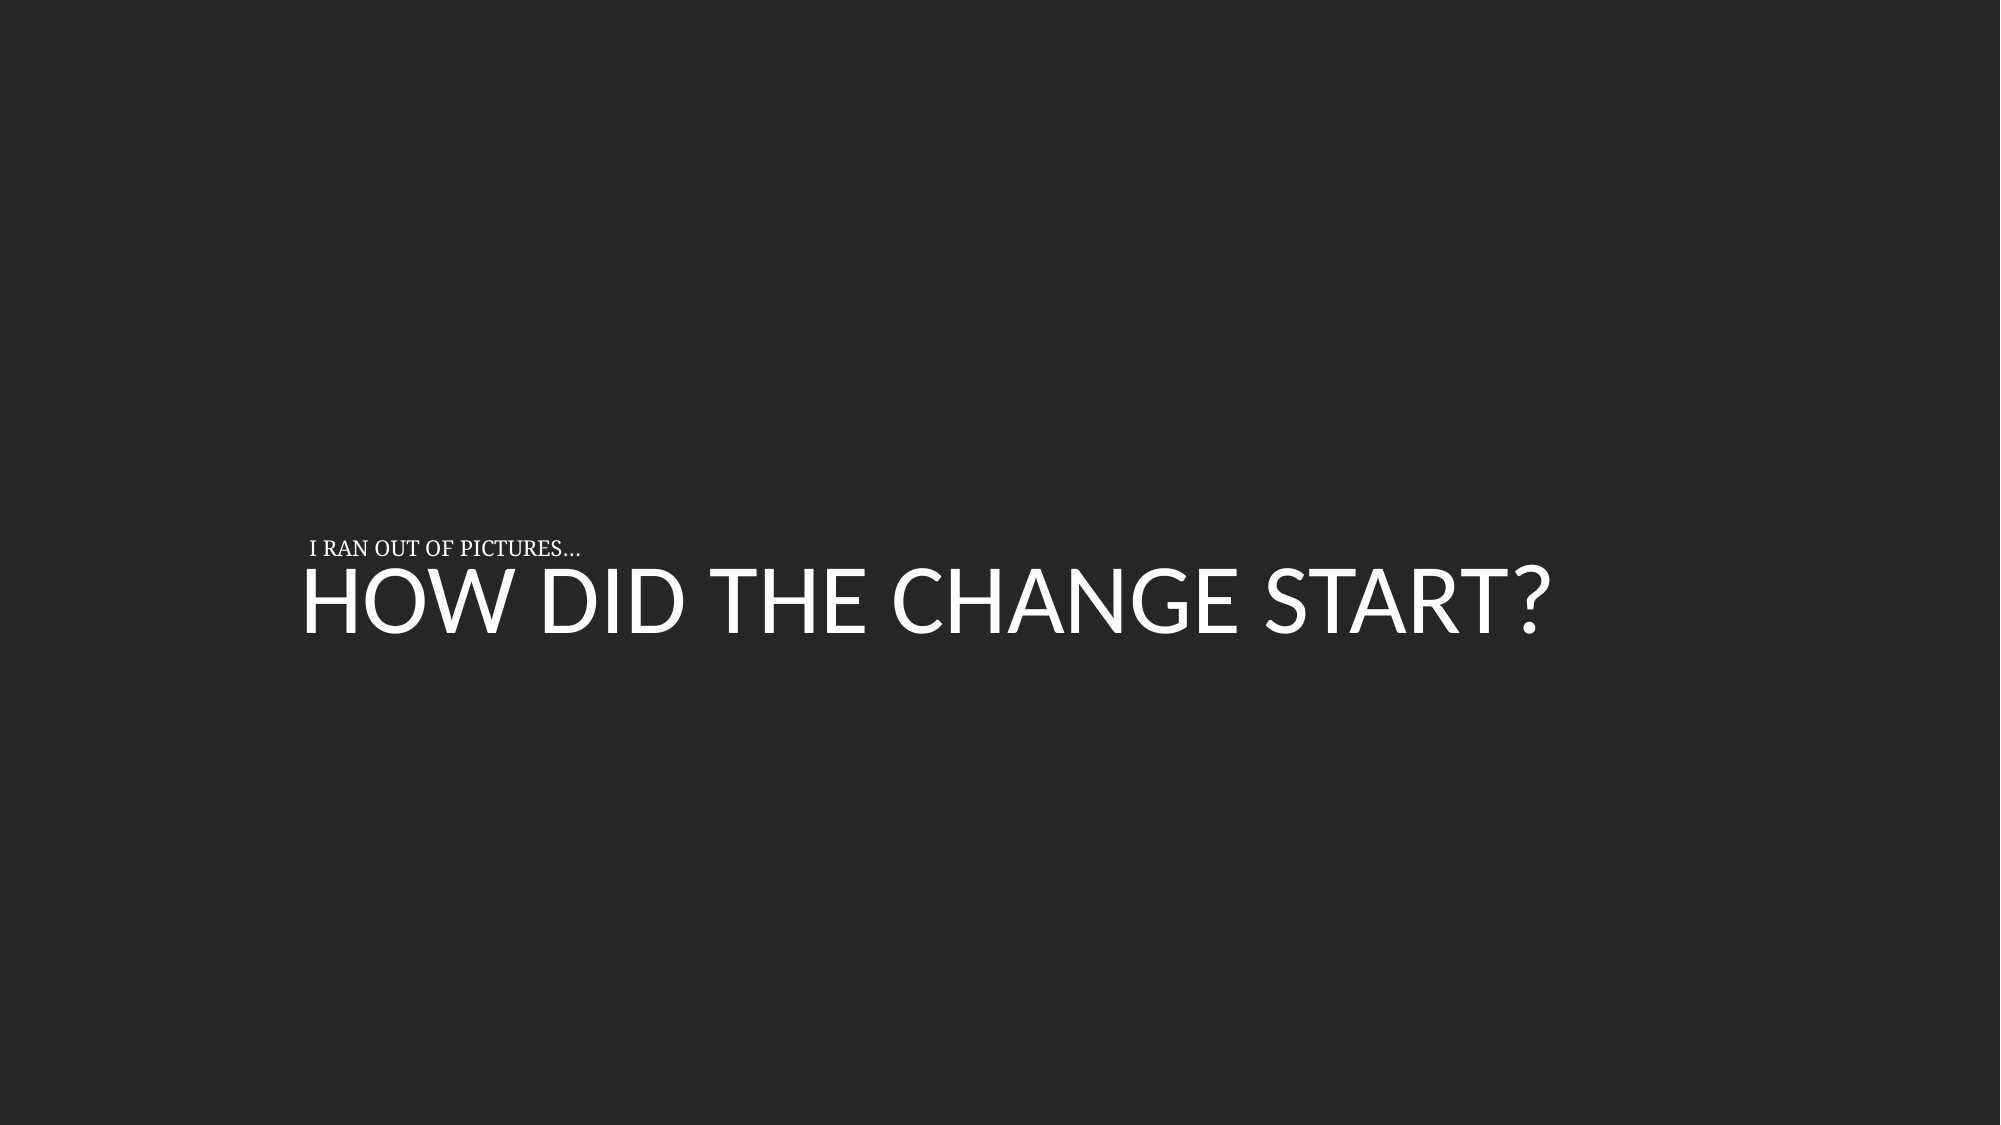

I ran out of pictures…
# HOW DID THE CHANGE START?